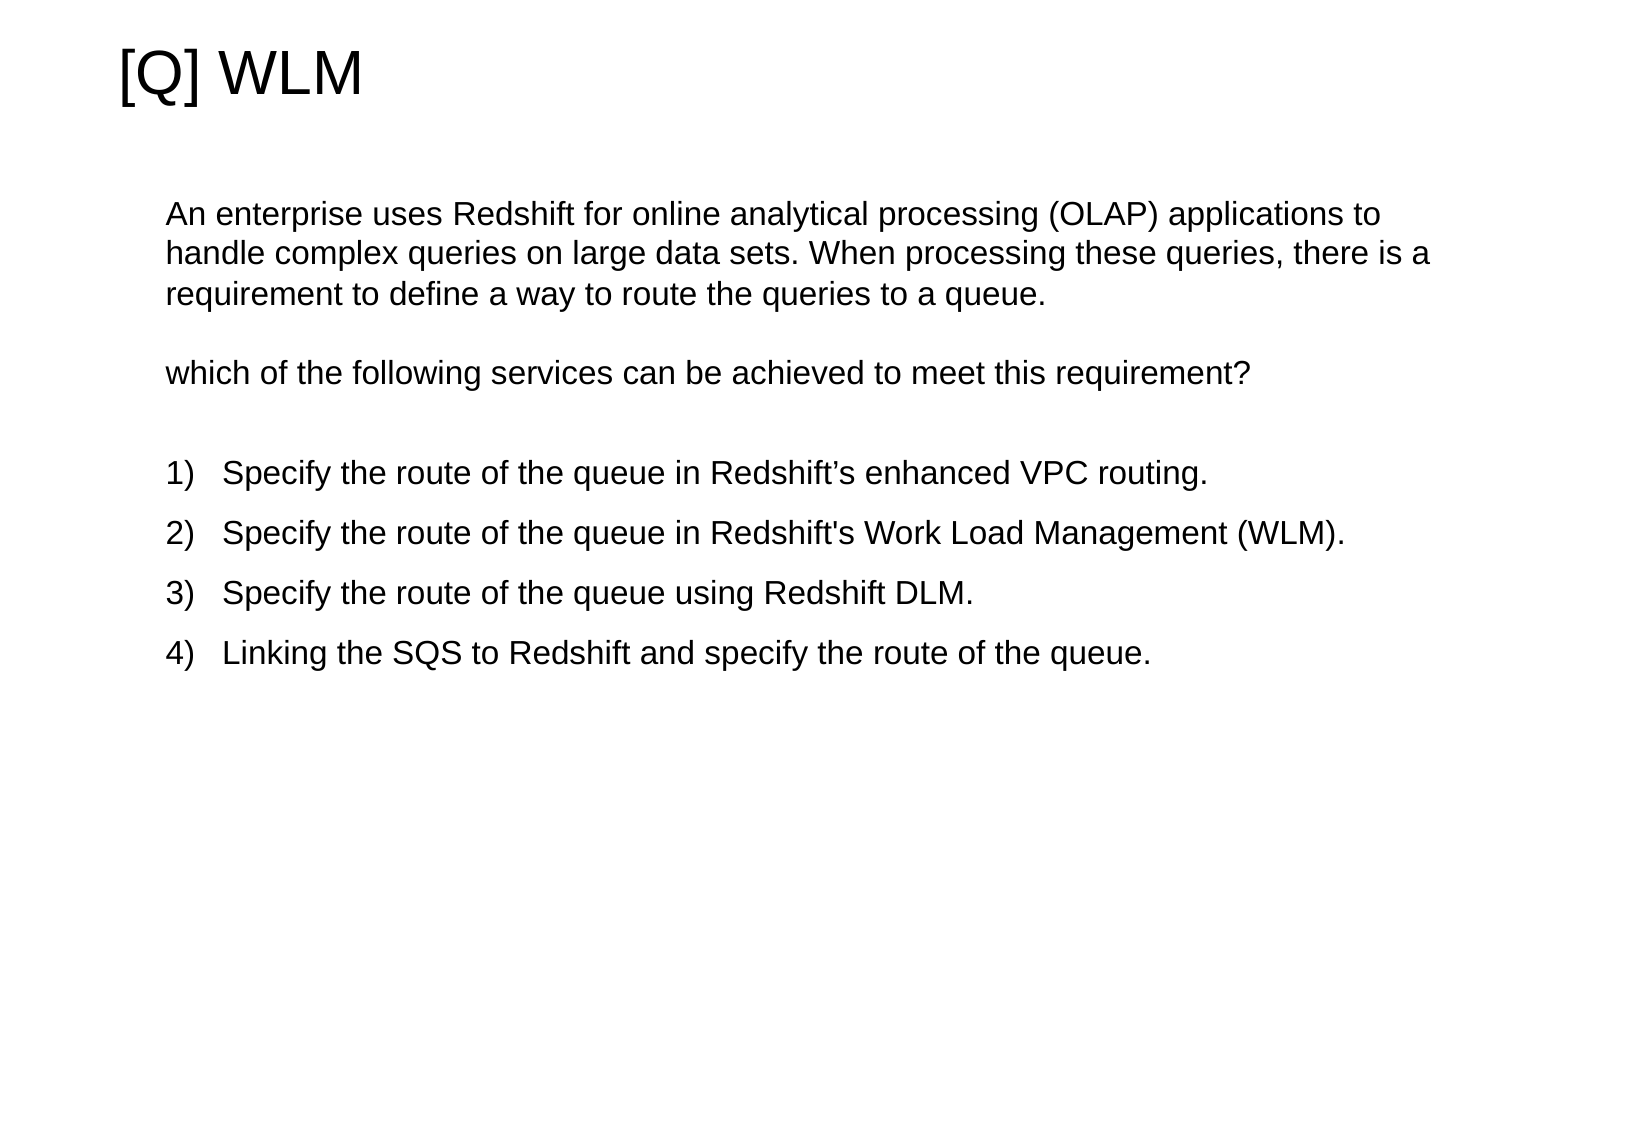

[Q] WLM
An enterprise uses Redshift for online analytical processing (OLAP) applications to handle complex queries on large data sets. When processing these queries, there is a requirement to define a way to route the queries to a queue.

which of the following services can be achieved to meet this requirement?

Specify the route of the queue in Redshift’s enhanced VPC routing.
Specify the route of the queue in Redshift's Work Load Management (WLM).
Specify the route of the queue using Redshift DLM.
Linking the SQS to Redshift and specify the route of the queue.